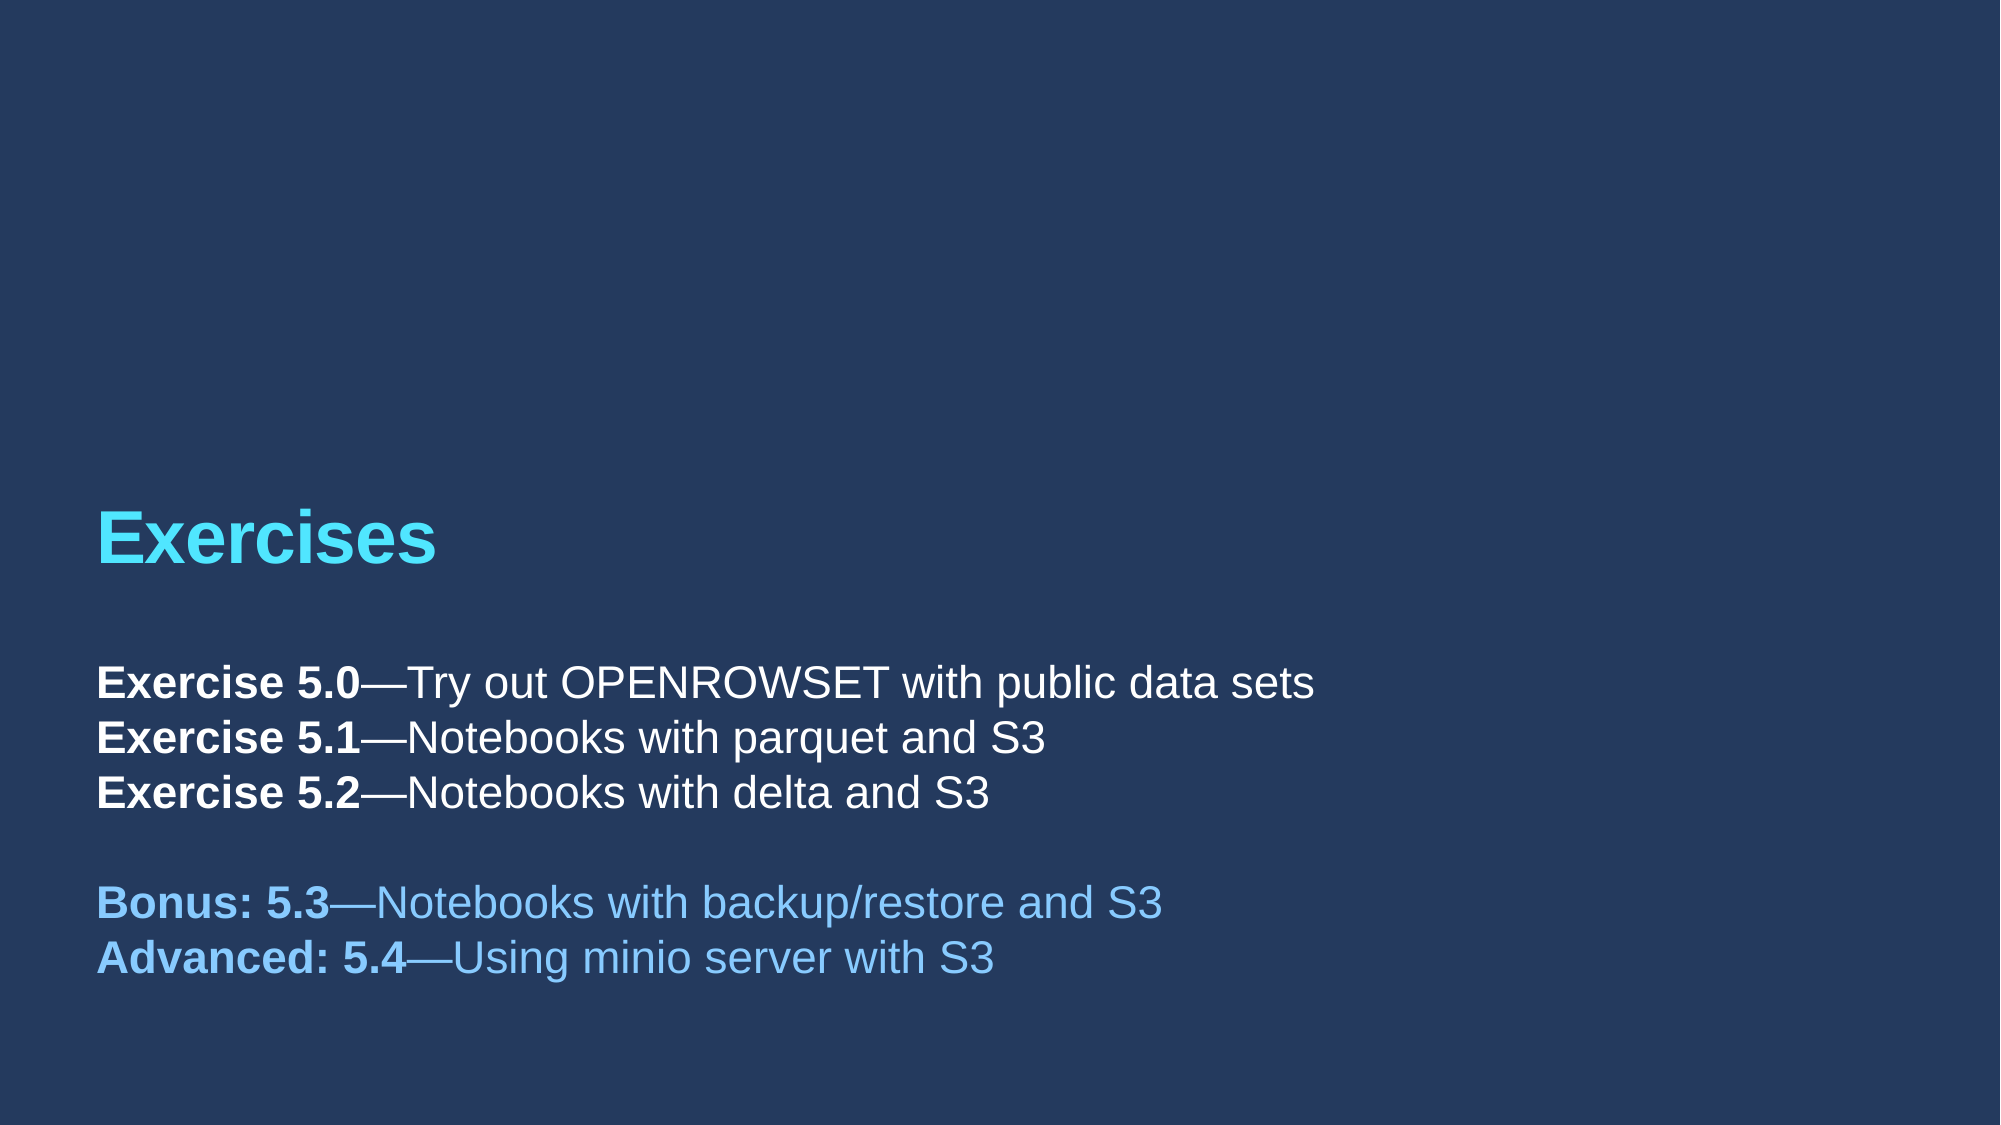

# Exercises
Exercise 5.0—Try out OPENROWSET with public data sets
Exercise 5.1—Notebooks with parquet and S3
Exercise 5.2—Notebooks with delta and S3
Bonus: 5.3—Notebooks with backup/restore and S3
Advanced: 5.4—Using minio server with S3